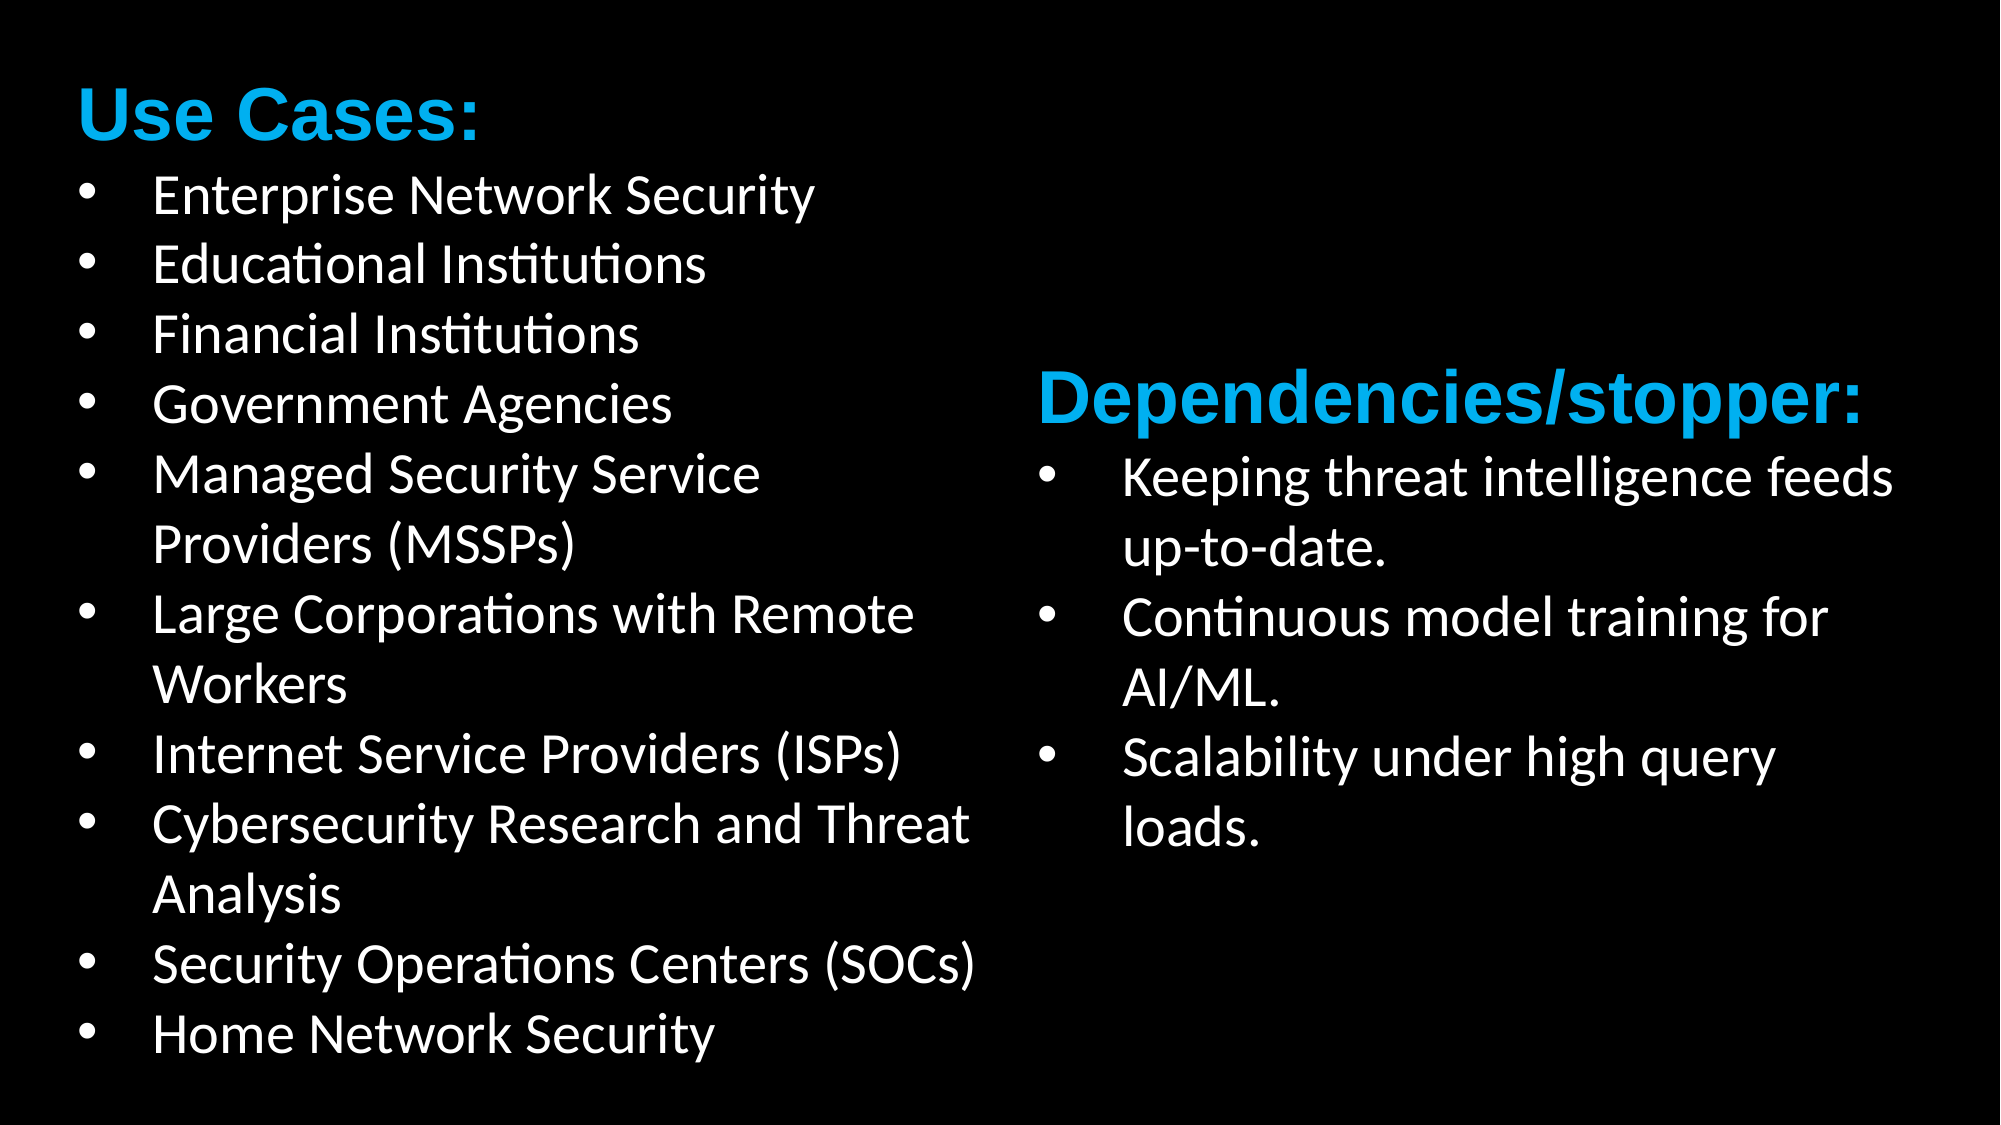

Use Cases:
Enterprise Network Security
Educational Institutions
Financial Institutions
Government Agencies
Managed Security Service Providers (MSSPs)
Large Corporations with Remote Workers
Internet Service Providers (ISPs)
Cybersecurity Research and Threat Analysis
Security Operations Centers (SOCs)
Home Network Security
Dependencies/stopper:
Keeping threat intelligence feeds up-to-date.
Continuous model training for AI/ML.
Scalability under high query loads.